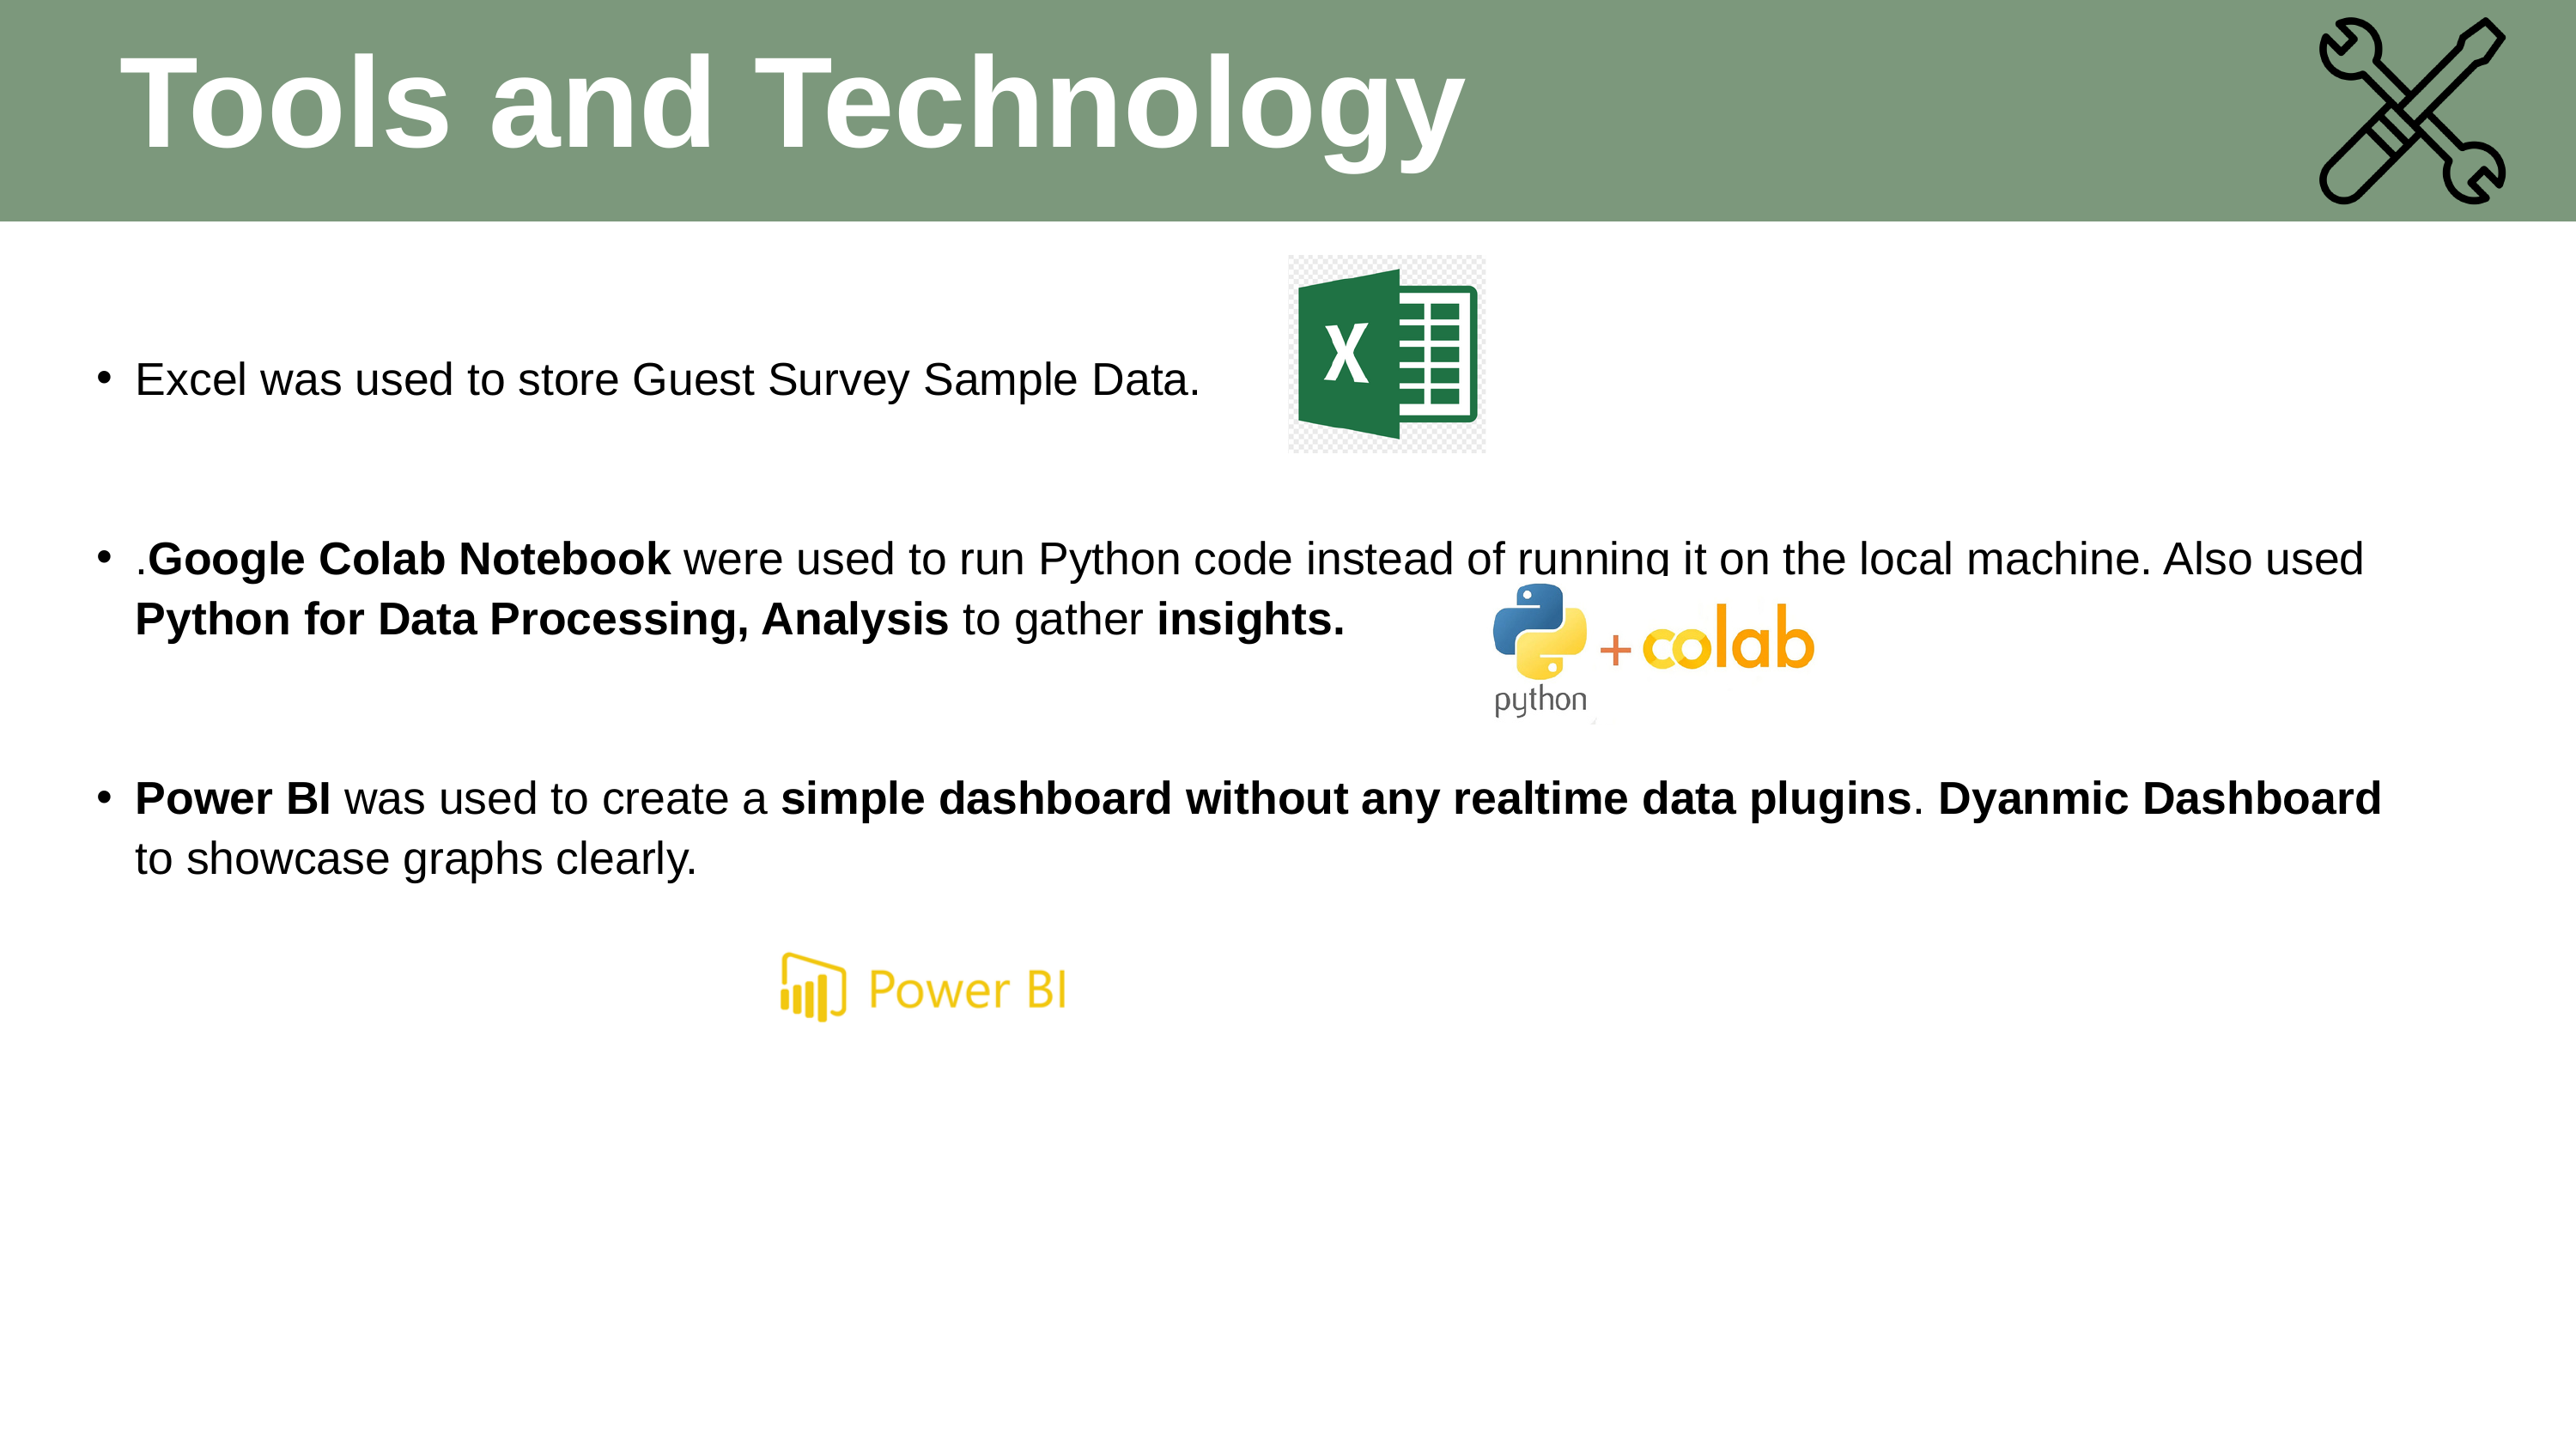

Tools and Technology

Excel was used to store Guest Survey Sample Data.

.Google Colab Notebook were used to run Python code instead of running it on the local machine. Also used Python for Data Processing, Analysis to gather insights.

Power BI was used to create a simple dashboard without any realtime data plugins. Dyanmic Dashboard to showcase graphs clearly.